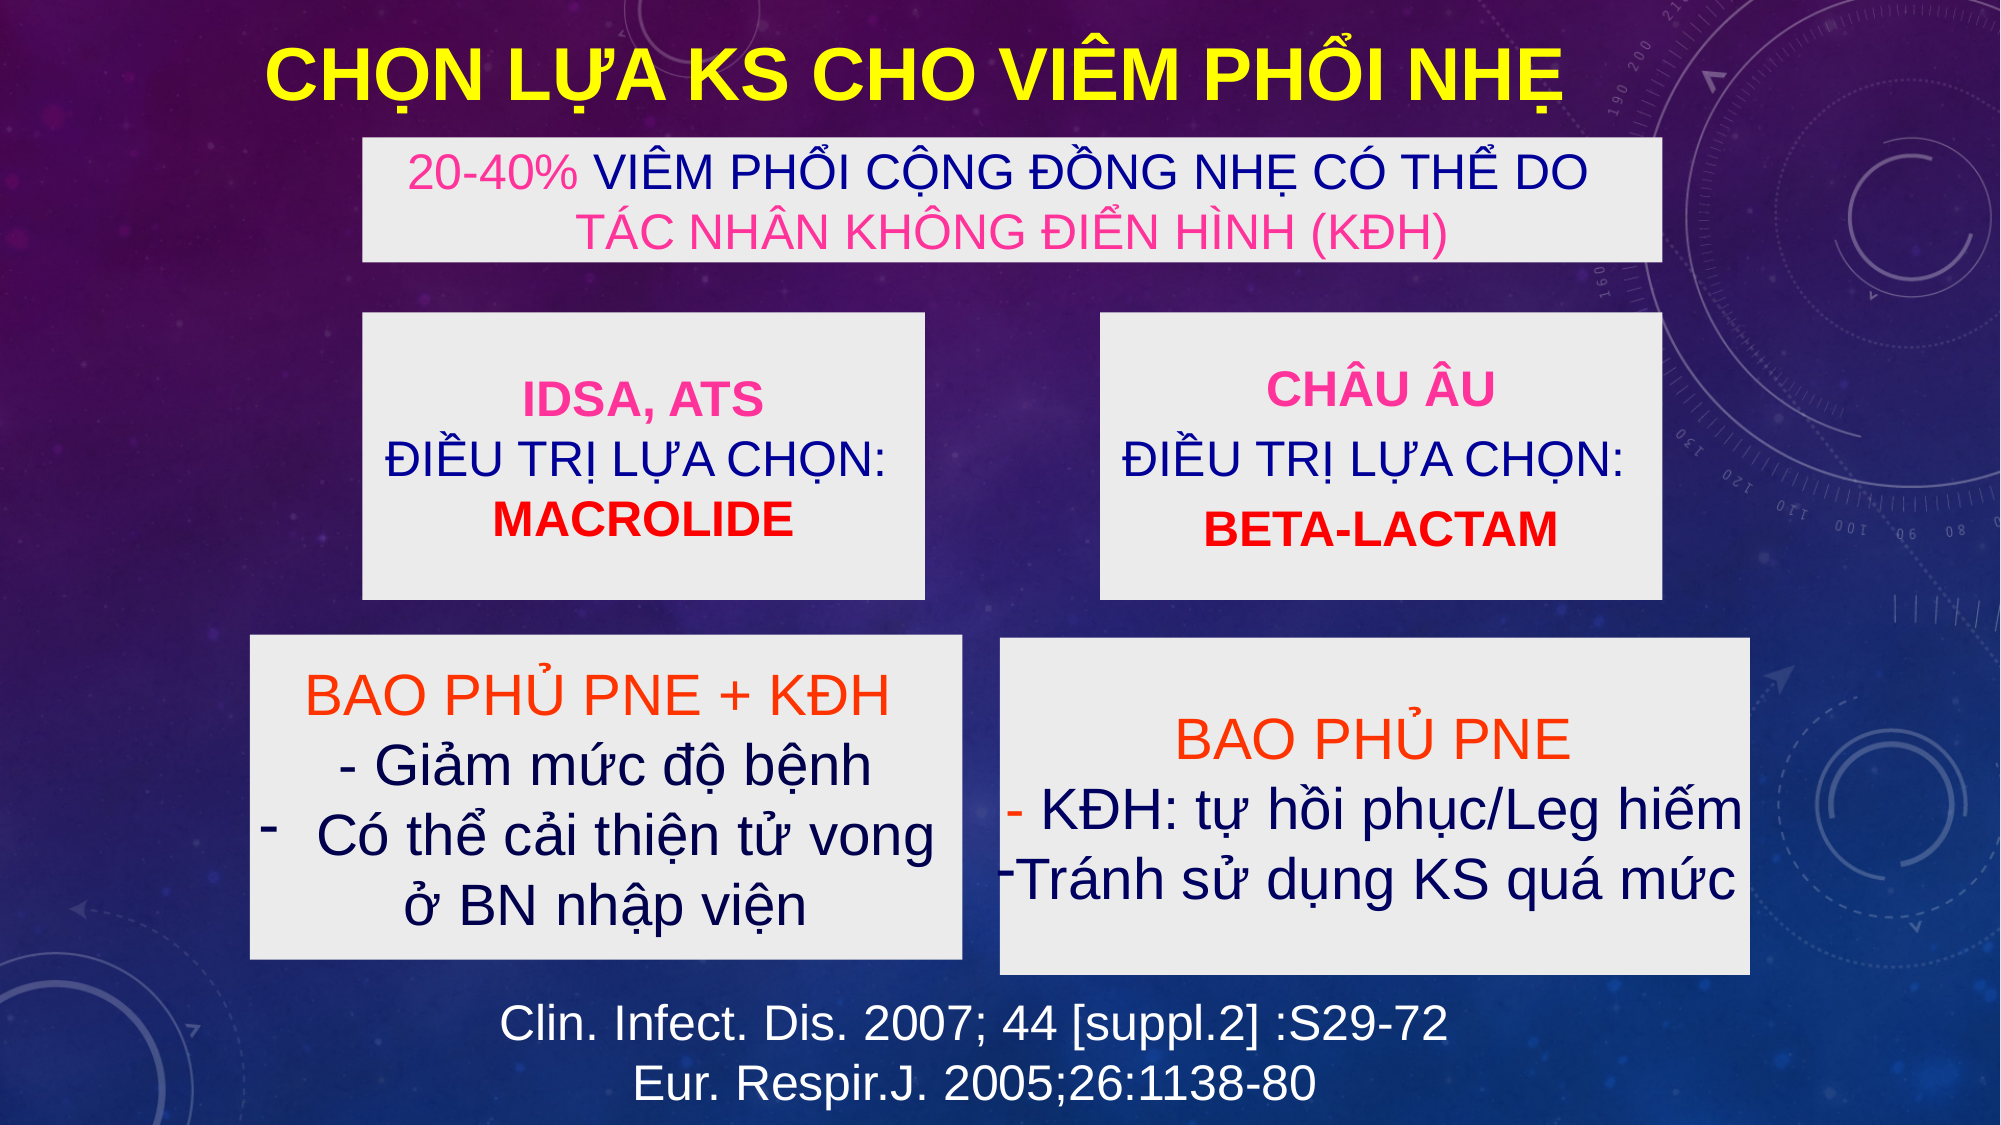

# CHỌN LỰA KS CHO VIÊM PHỔI NHẸ
20-40% VIÊM PHỔI CỘNG ĐỒNG NHẸ CÓ THỂ DO
TÁC NHÂN KHÔNG ĐIỂN HÌNH (KĐH)
IDSA, ATS
ĐIỀU TRỊ LỰA CHỌN:
MACROLIDE

CHÂU ÂU
ĐIỀU TRỊ LỰA CHỌN:
BETA-LACTAM

BAO PHỦ PNE + KĐH
- Giảm mức độ bệnh
Có thể cải thiện tử vong
ở BN nhập viện
 BAO PHỦ PNE
- KĐH: tự hồi phục/Leg hiếm
Tránh sử dụng KS quá mức

Clin. Infect. Dis. 2007; 44 [suppl.2] :S29-72
Eur. Respir.J. 2005;26:1138-80